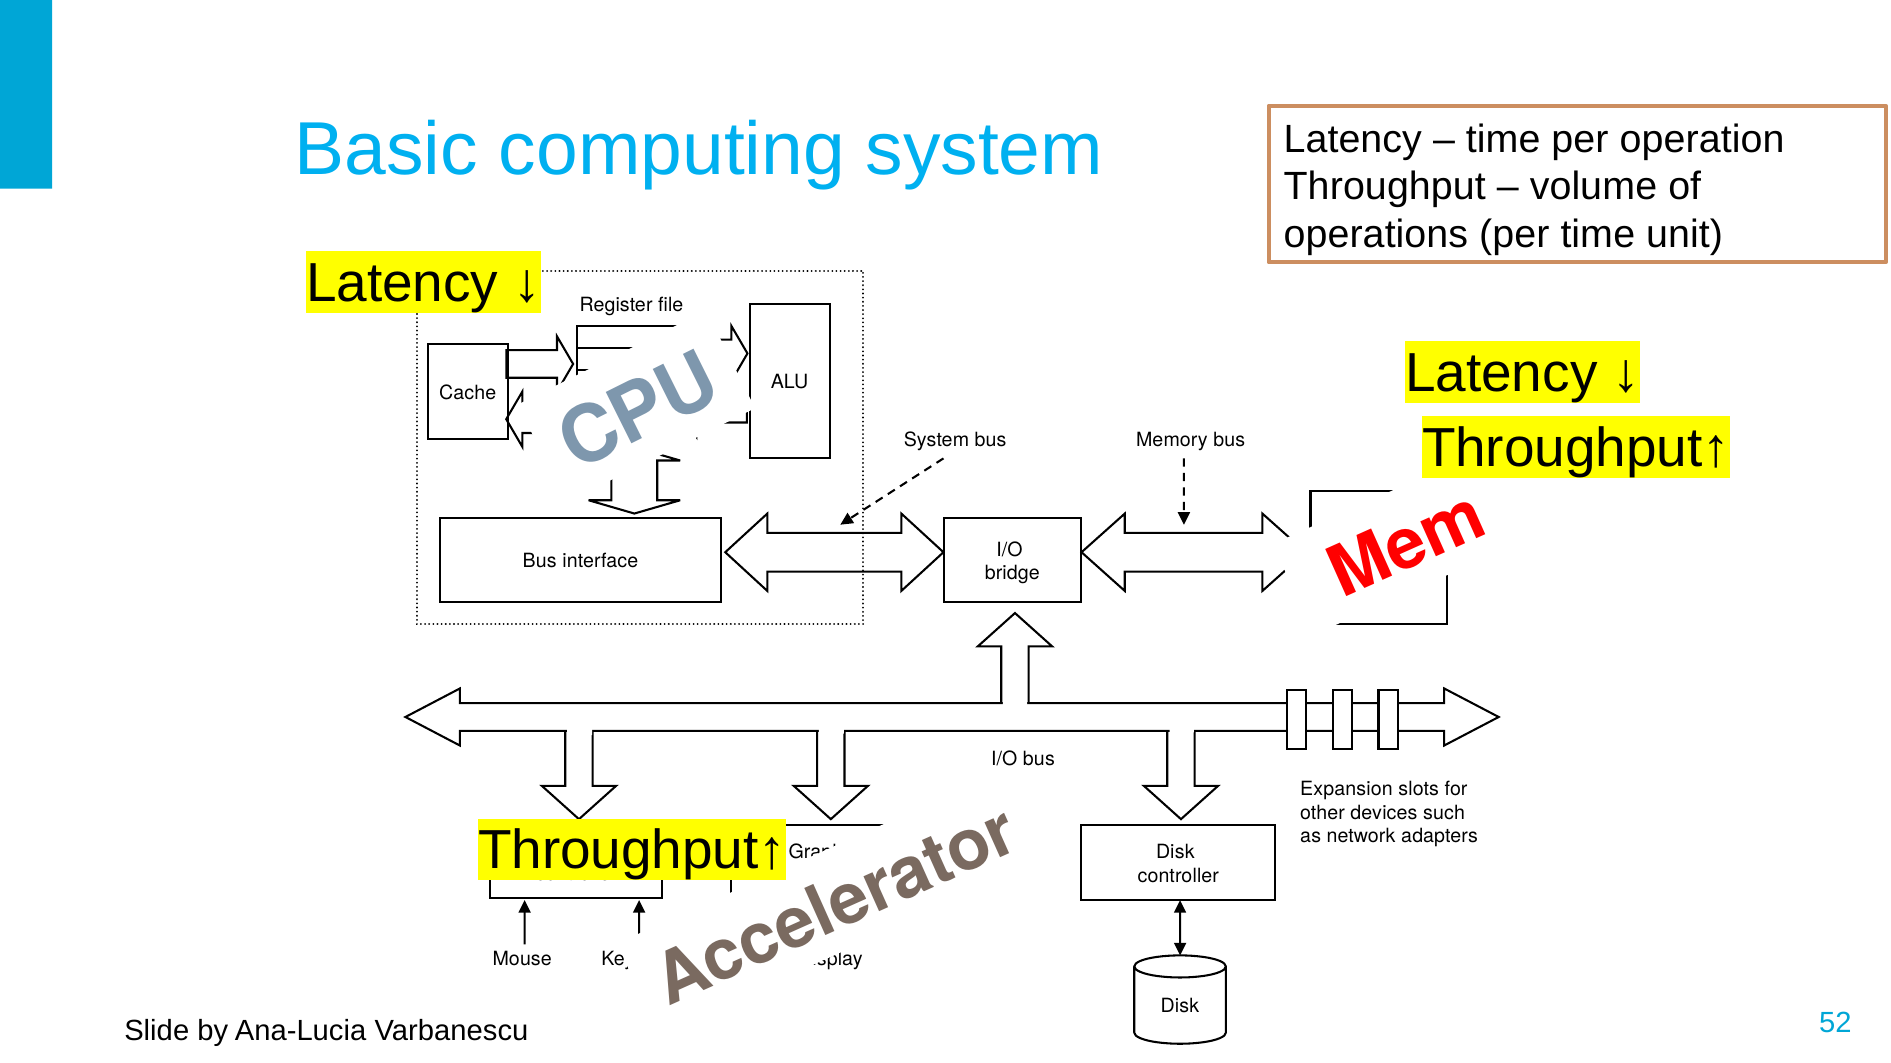

# Basic computing system
Latency – time per operation
Throughput – volume of operations (per time unit)
Latency ↓

Register file
ALU

Cache

System bus
Memory bus

Main
memory

Bus interface
I/O
bridge

I/O bus
Expansion slots for
other devices such
as network adapters

USB
controller
Graphics
adapter
Disk
controller

Mouse
Keyboard
Display
Disk
Latency ↓
CPU
Throughput↑
Mem
Throughput↑
Accelerator
Slide by Ana-Lucia Varbanescu